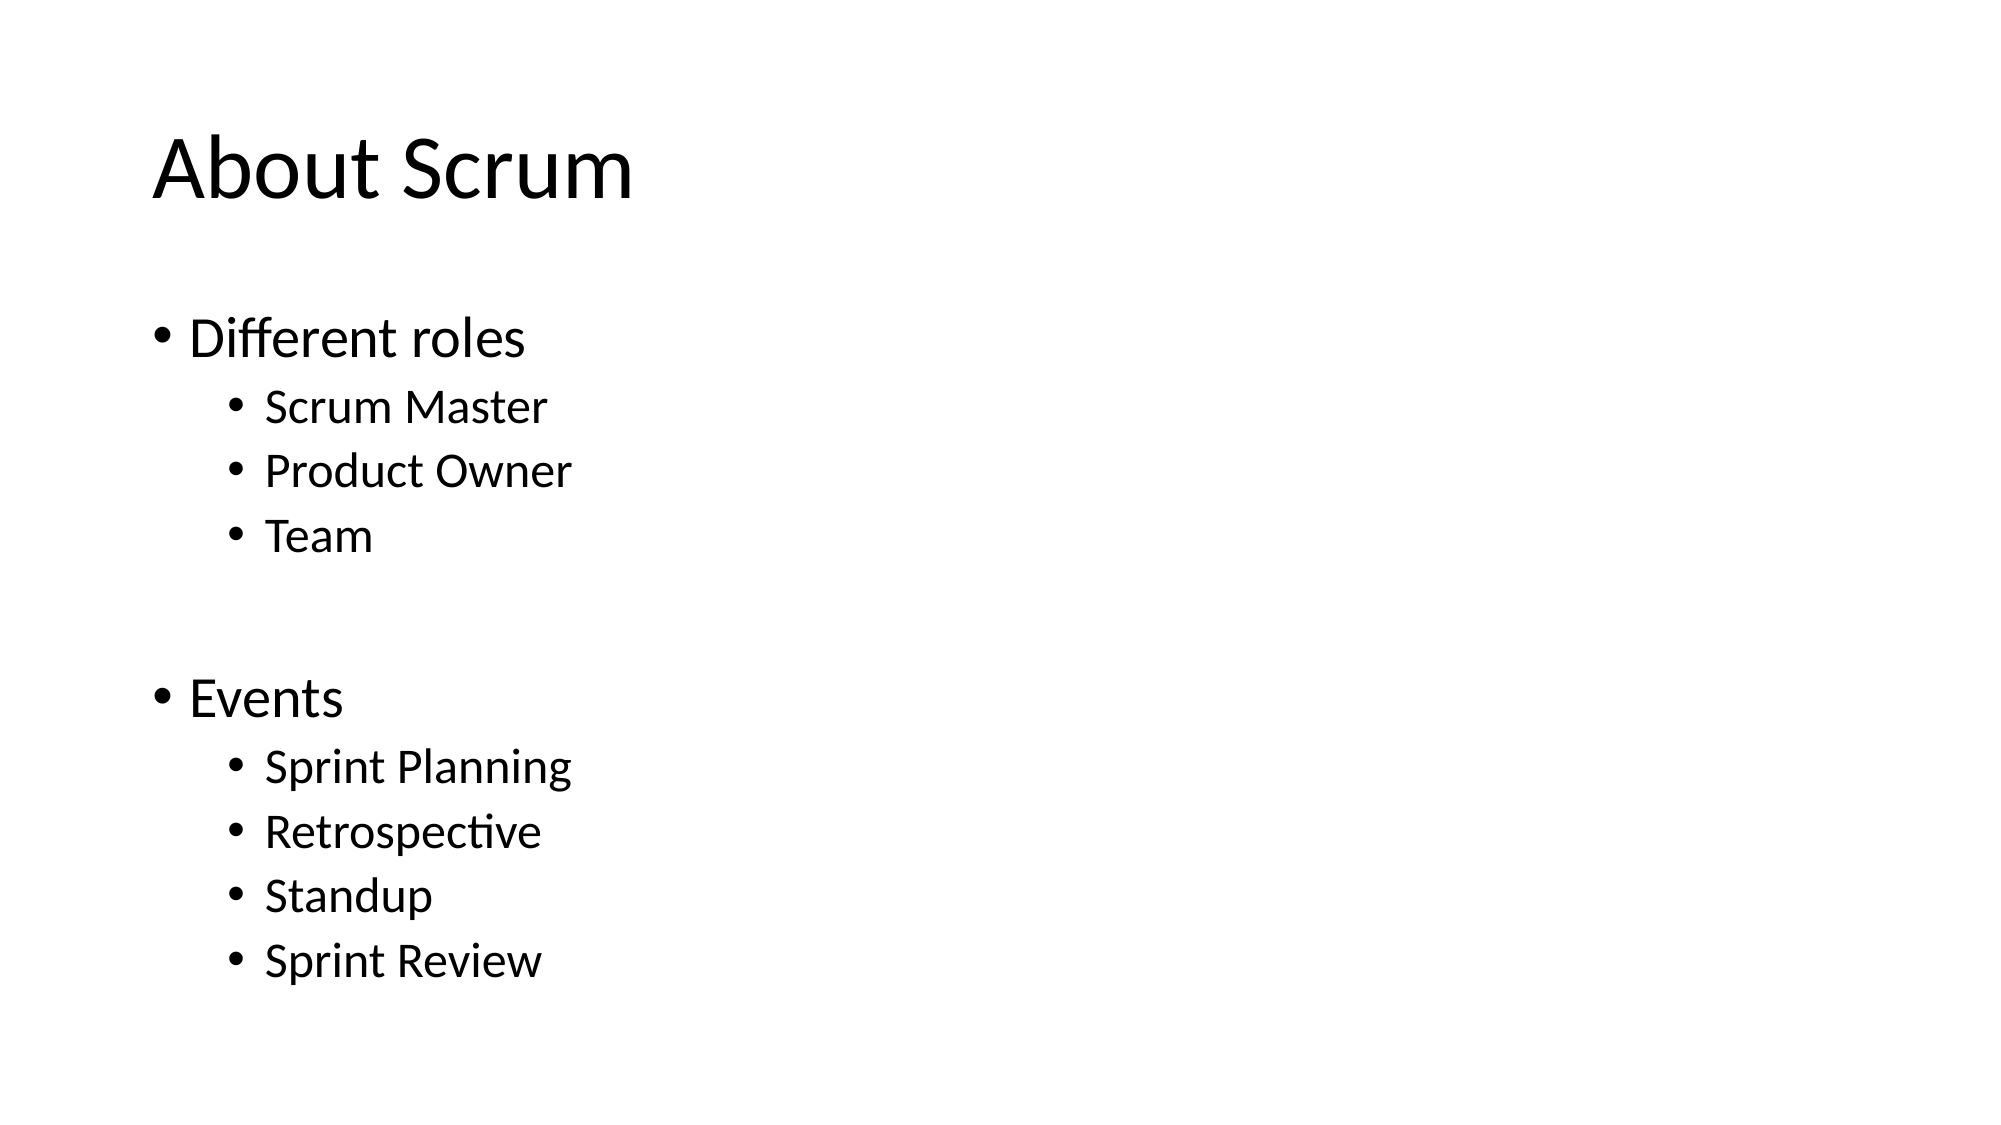

# About Scrum
Different roles
Scrum Master
Product Owner
Team

Events
Sprint Planning
Retrospective
Standup
Sprint Review